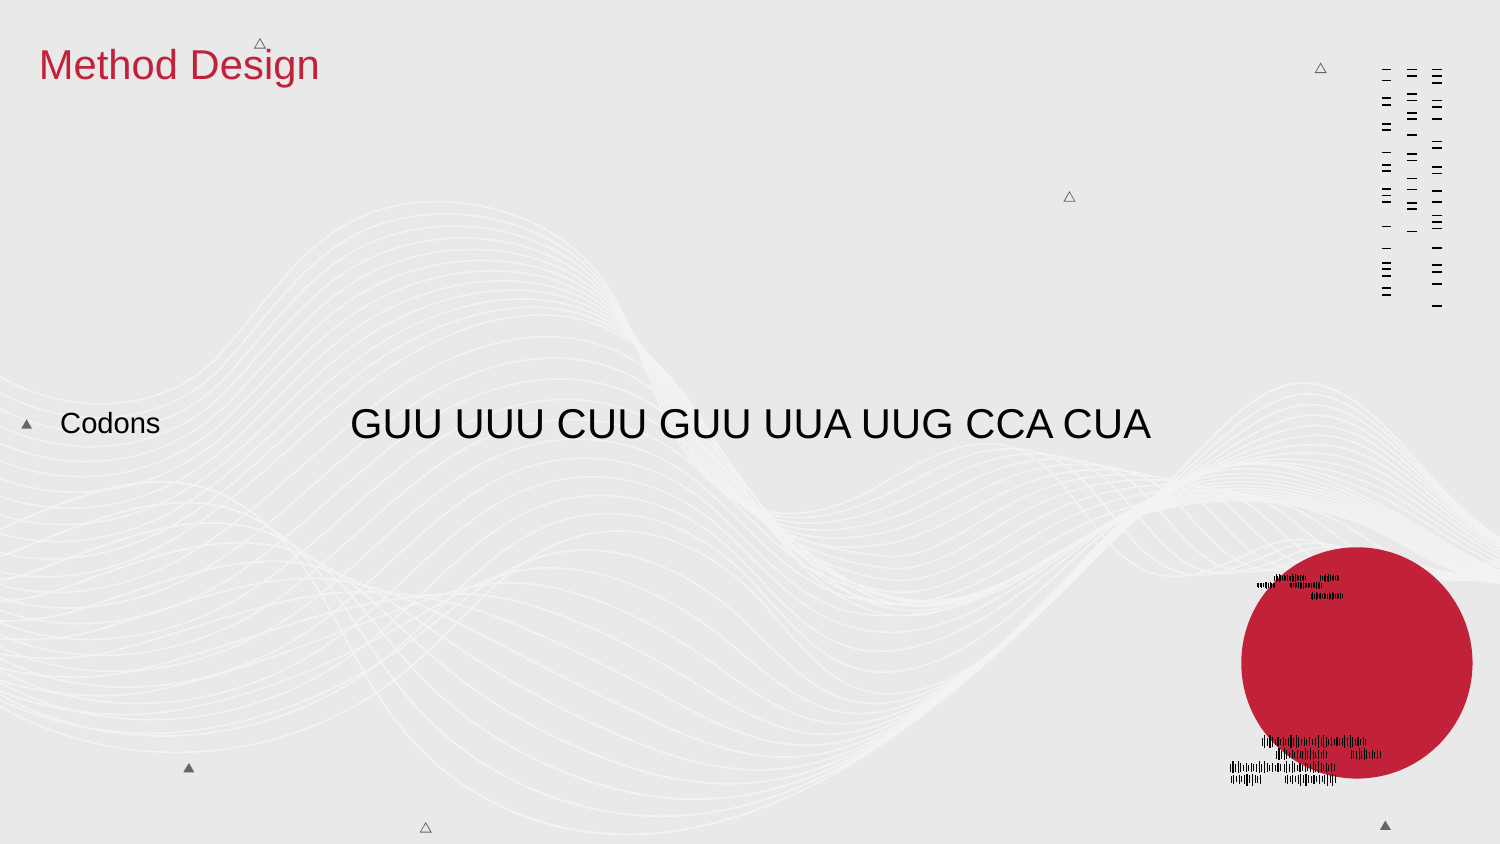

# Method Design

GUU UUU CUU GUU UUA UUG CCA CUA

Codons